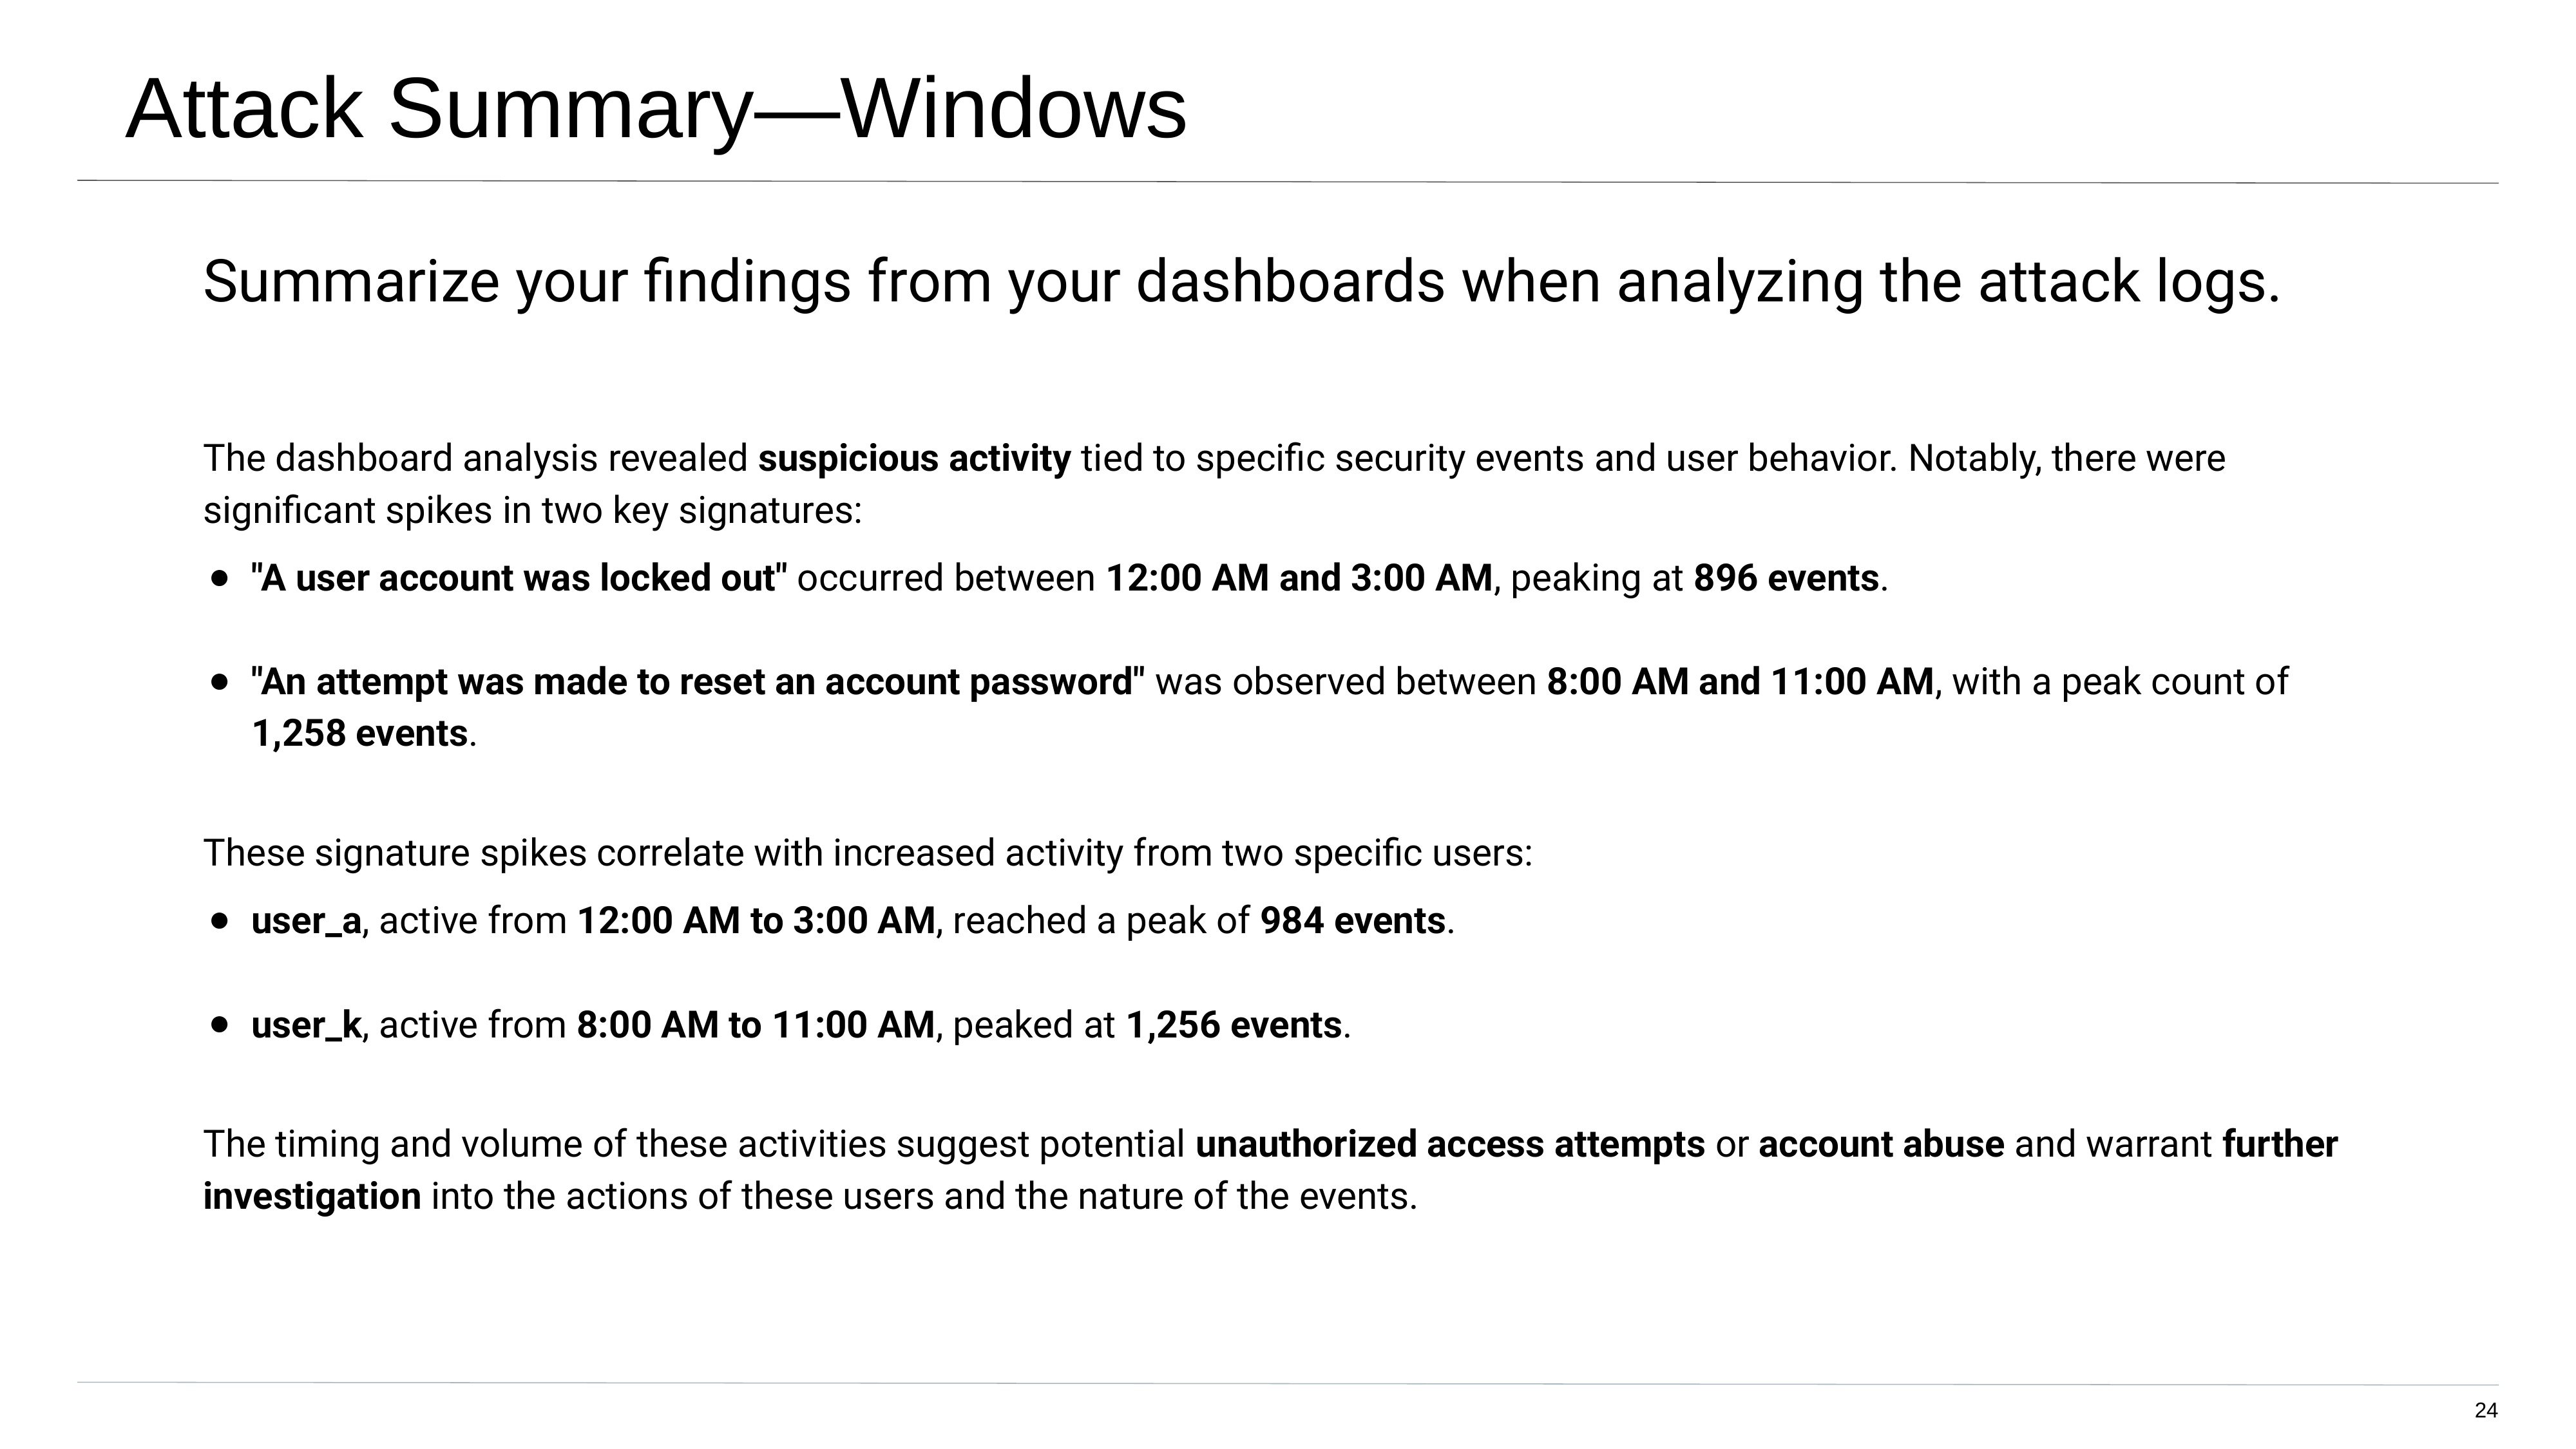

# Attack Summary—Windows
Summarize your findings from your dashboards when analyzing the attack logs.

The dashboard analysis revealed suspicious activity tied to specific security events and user behavior. Notably, there were significant spikes in two key signatures:
"A user account was locked out" occurred between 12:00 AM and 3:00 AM, peaking at 896 events.
"An attempt was made to reset an account password" was observed between 8:00 AM and 11:00 AM, with a peak count of 1,258 events.
These signature spikes correlate with increased activity from two specific users:
user_a, active from 12:00 AM to 3:00 AM, reached a peak of 984 events.
user_k, active from 8:00 AM to 11:00 AM, peaked at 1,256 events.
The timing and volume of these activities suggest potential unauthorized access attempts or account abuse and warrant further investigation into the actions of these users and the nature of the events.

24